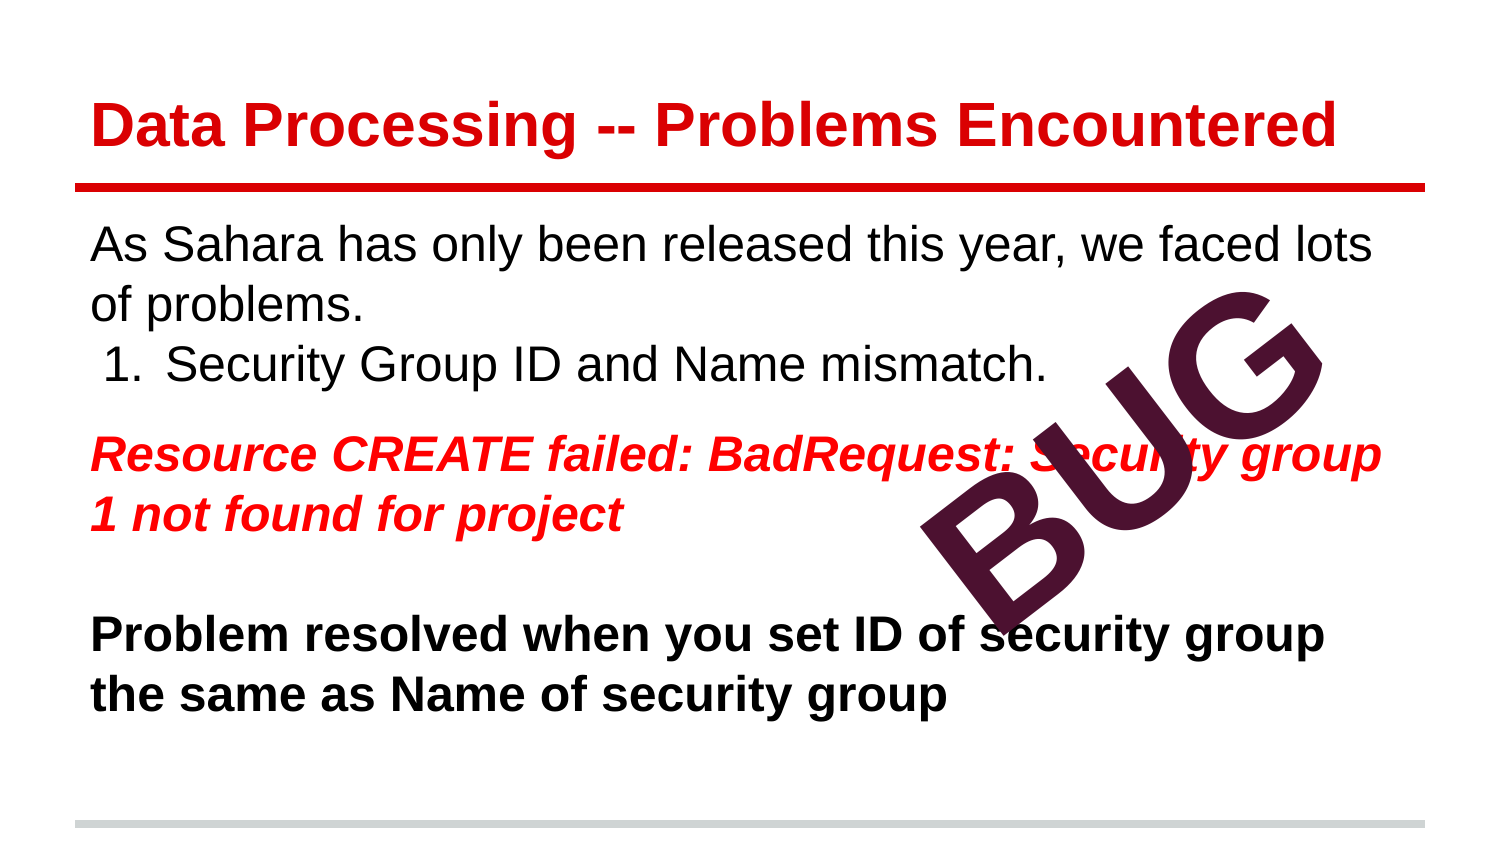

# Data Processing -- Problems Encountered
As Sahara has only been released this year, we faced lots of problems.
Security Group ID and Name mismatch.

Resource CREATE failed: BadRequest: Security group 1 not found for project

Problem resolved when you set ID of security group the same as Name of security group
BUG